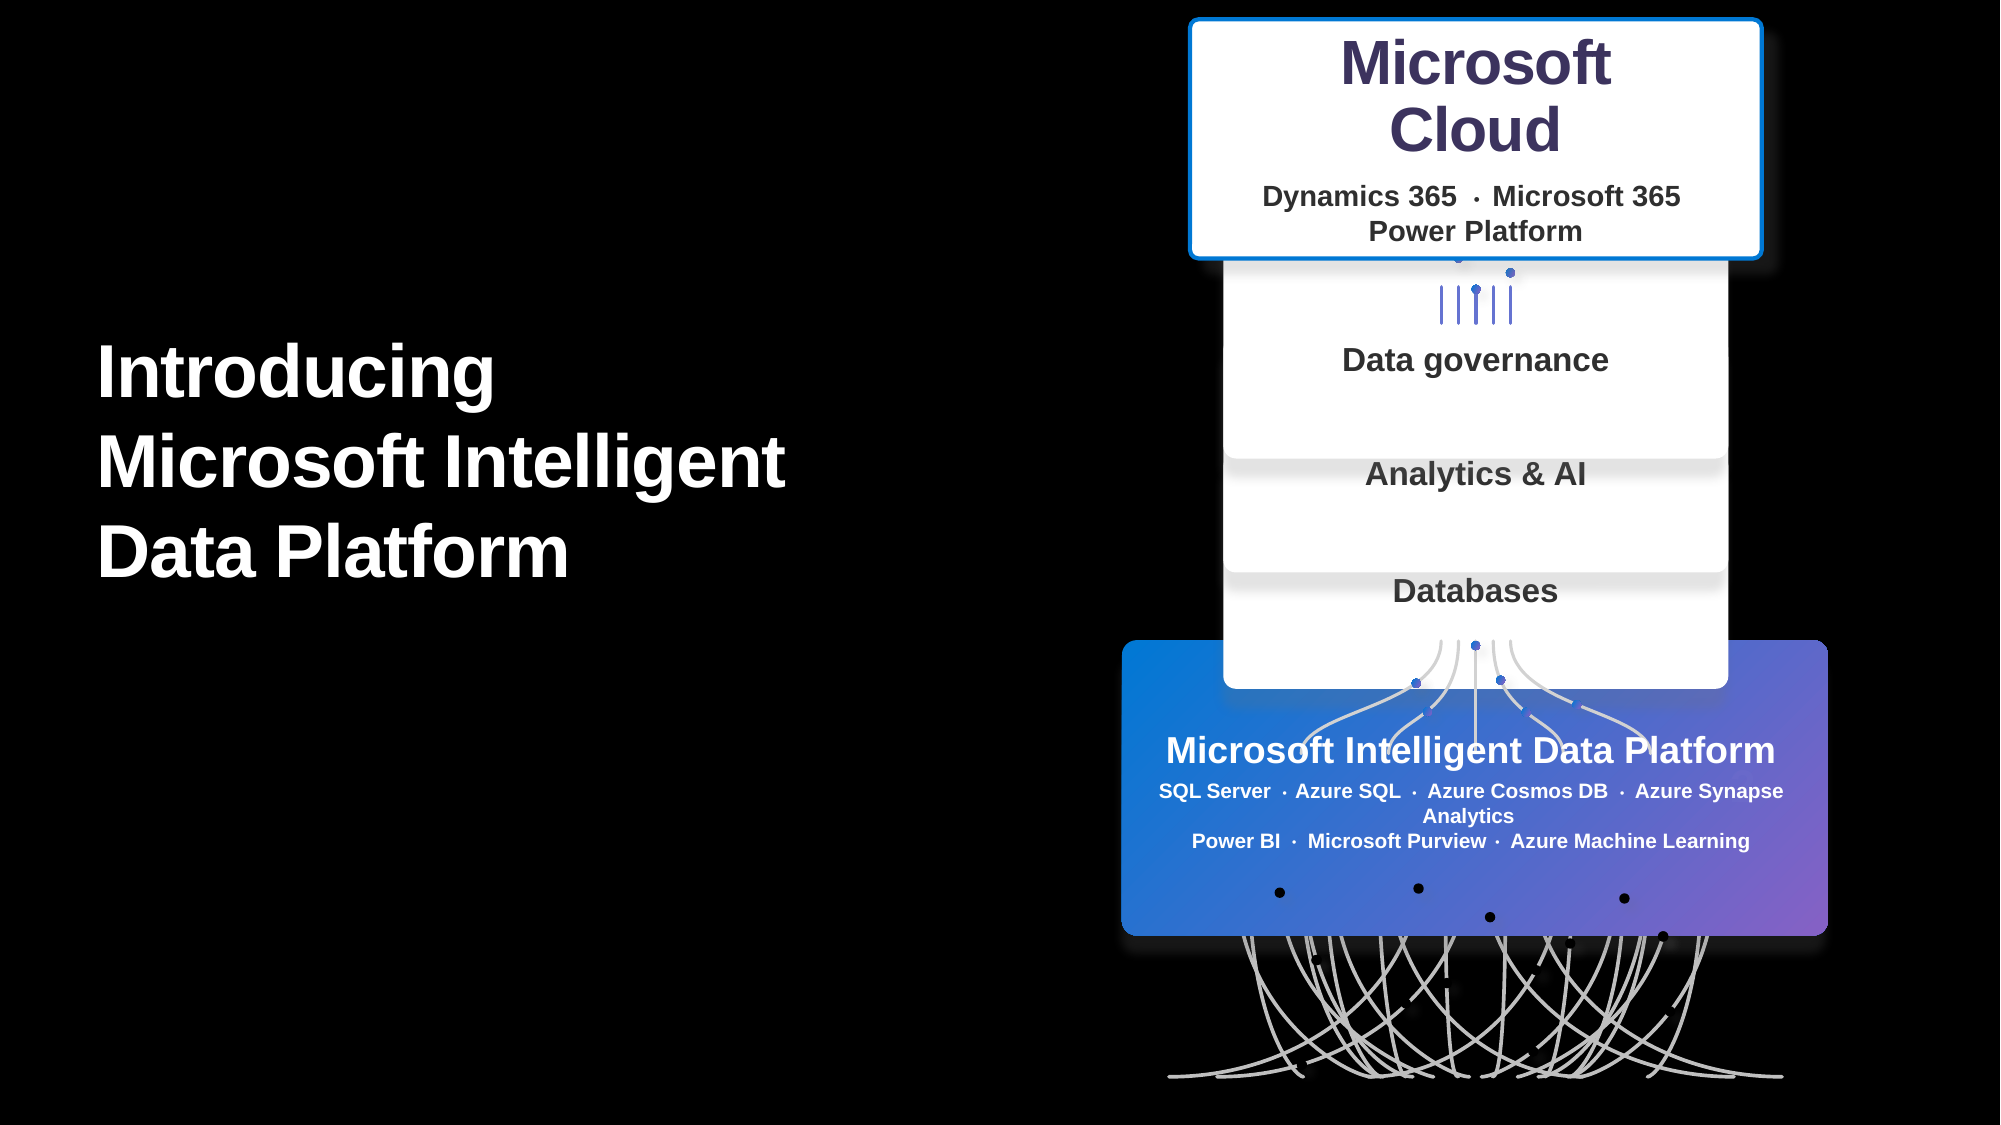

2
Microsoft Cloud
Dynamics 365  •  Microsoft 365
Power Platform

3

# Introducing Microsoft Intelligent Data Platform

2
Data governance

Analytics & AI
1

Operational Databases
2

Microsoft Intelligent Data Platform
SQL Server  •  Azure SQL  •  Azure Cosmos DB  •  Azure Synapse Analytics
Power BI  •  Microsoft Purview  •  Azure Machine Learning